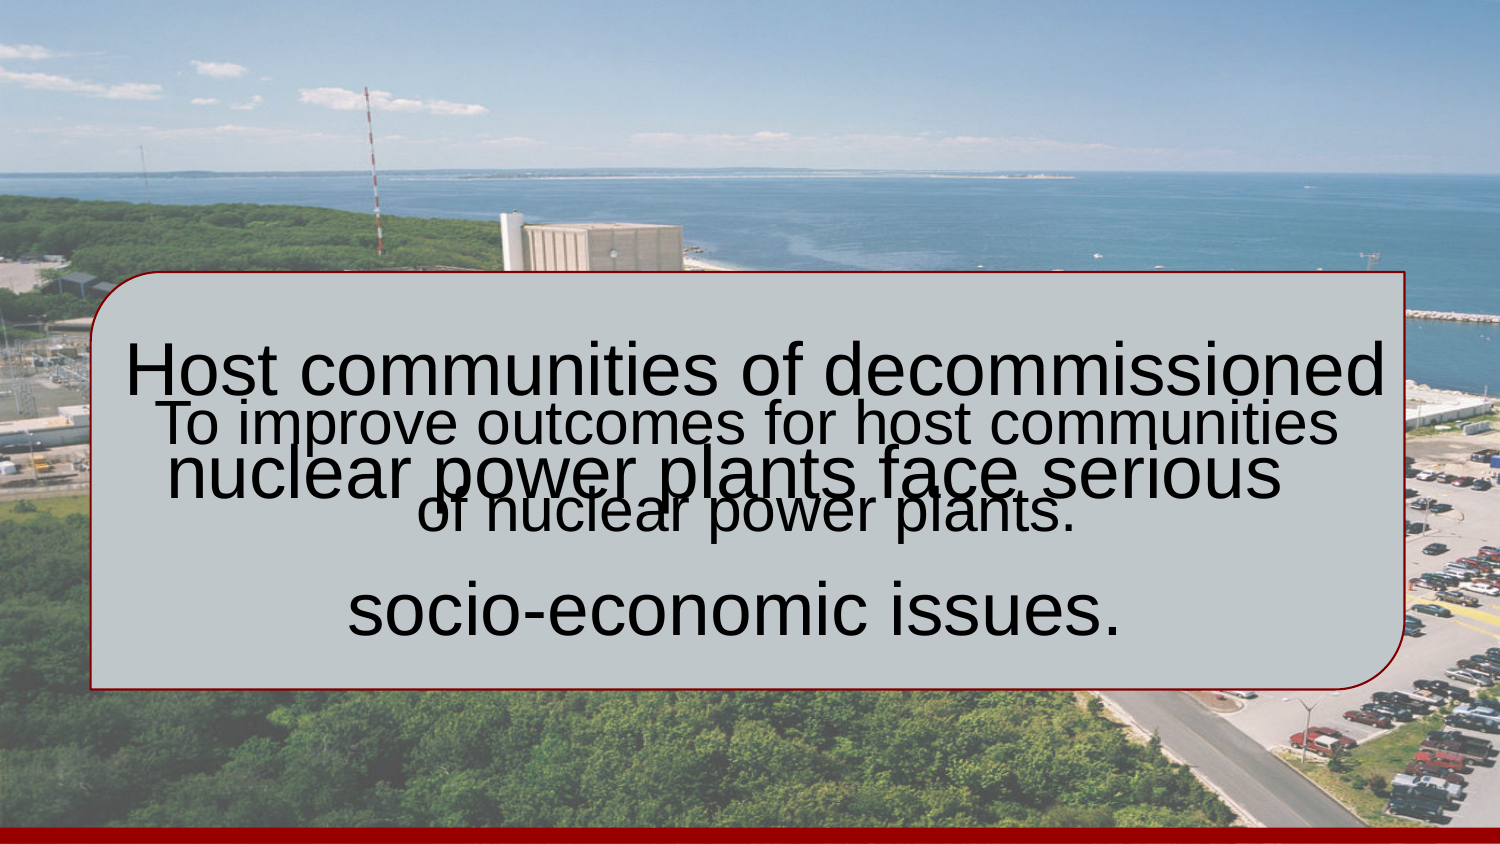

Host communities of decommissioned nuclear power plants face serious
socio-economic issues.

To improve outcomes for host communities of nuclear power plants.